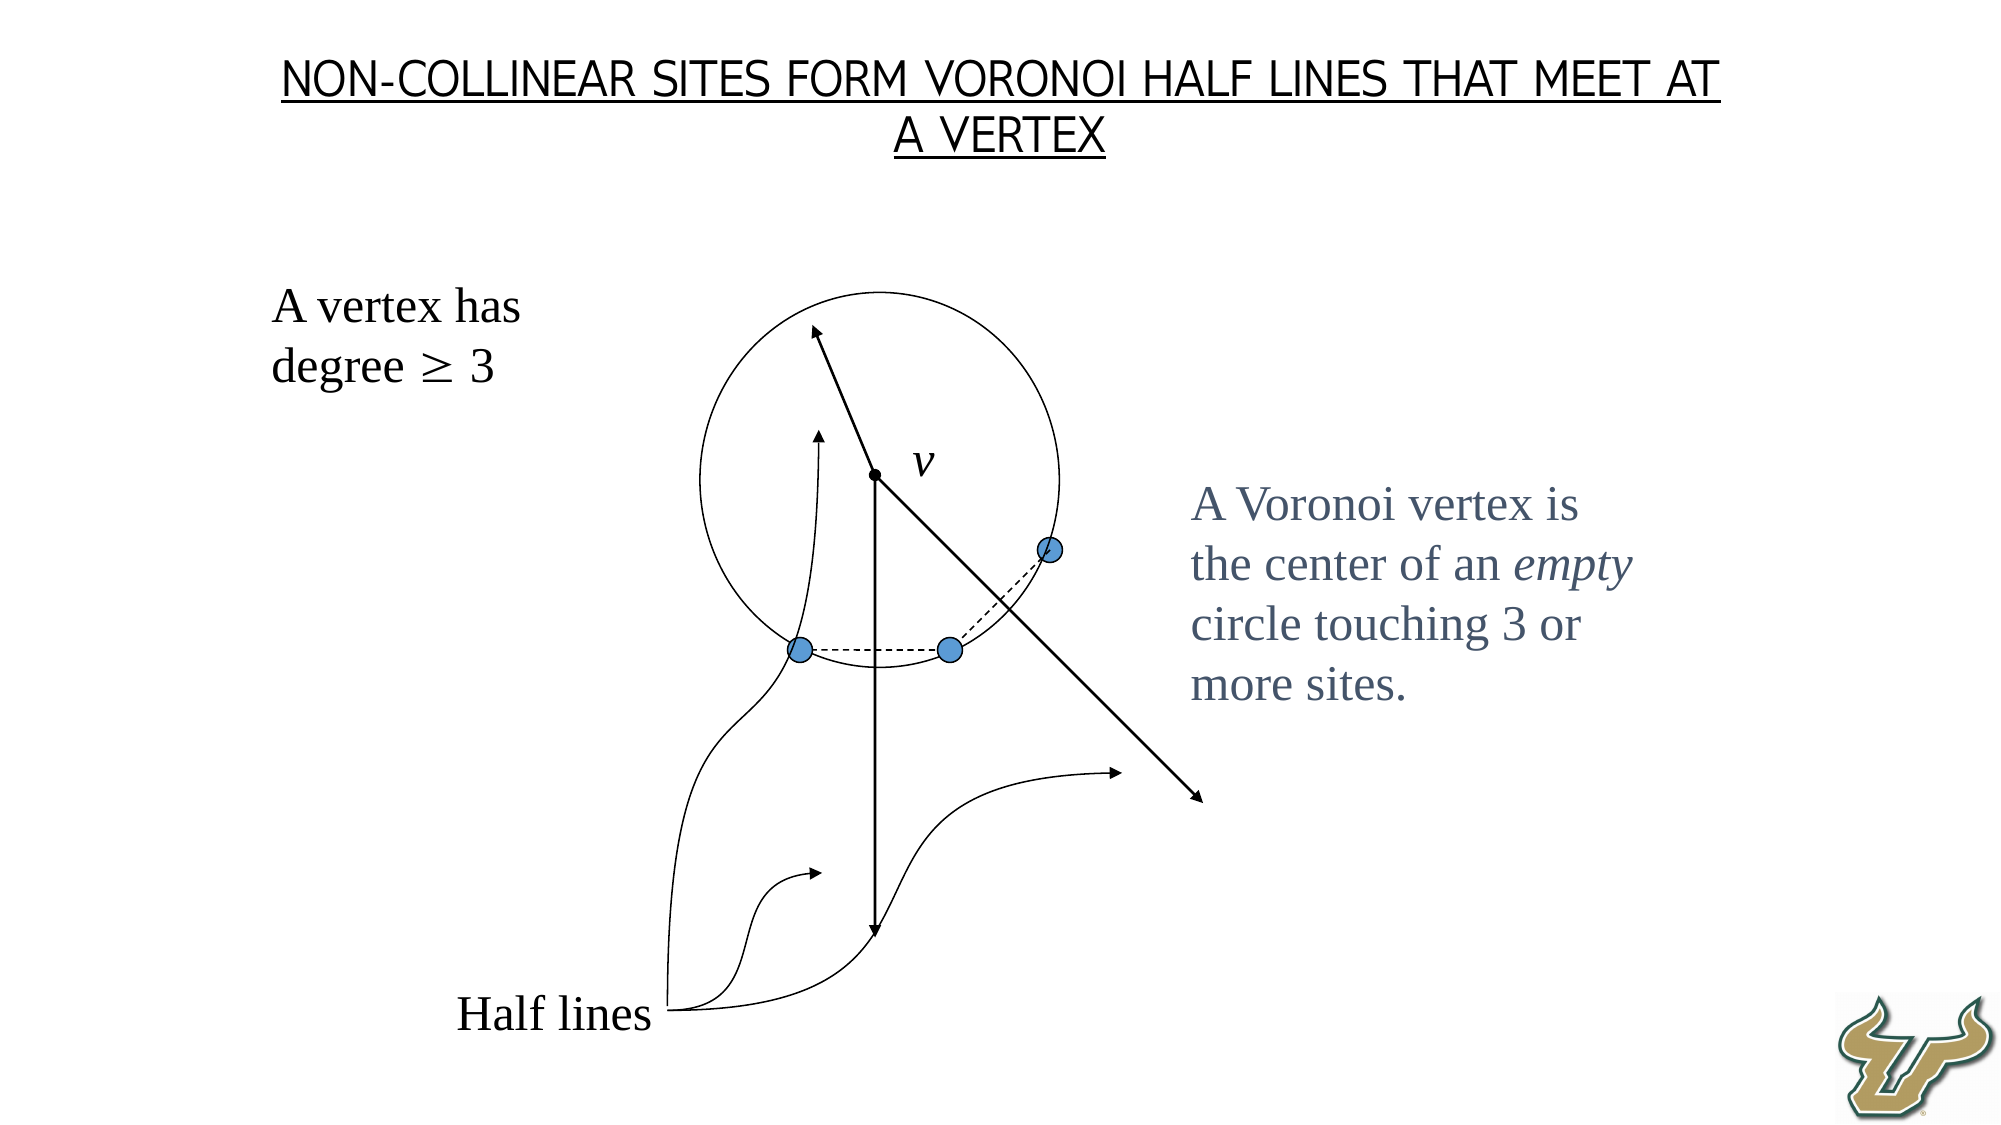

Non-collinear sites form Voronoi half lines that meet at a vertex
A vertex has
degree ≥ 3

A Voronoi vertex is
the center of an empty
circle touching 3 or
more sites.

v

Half lines